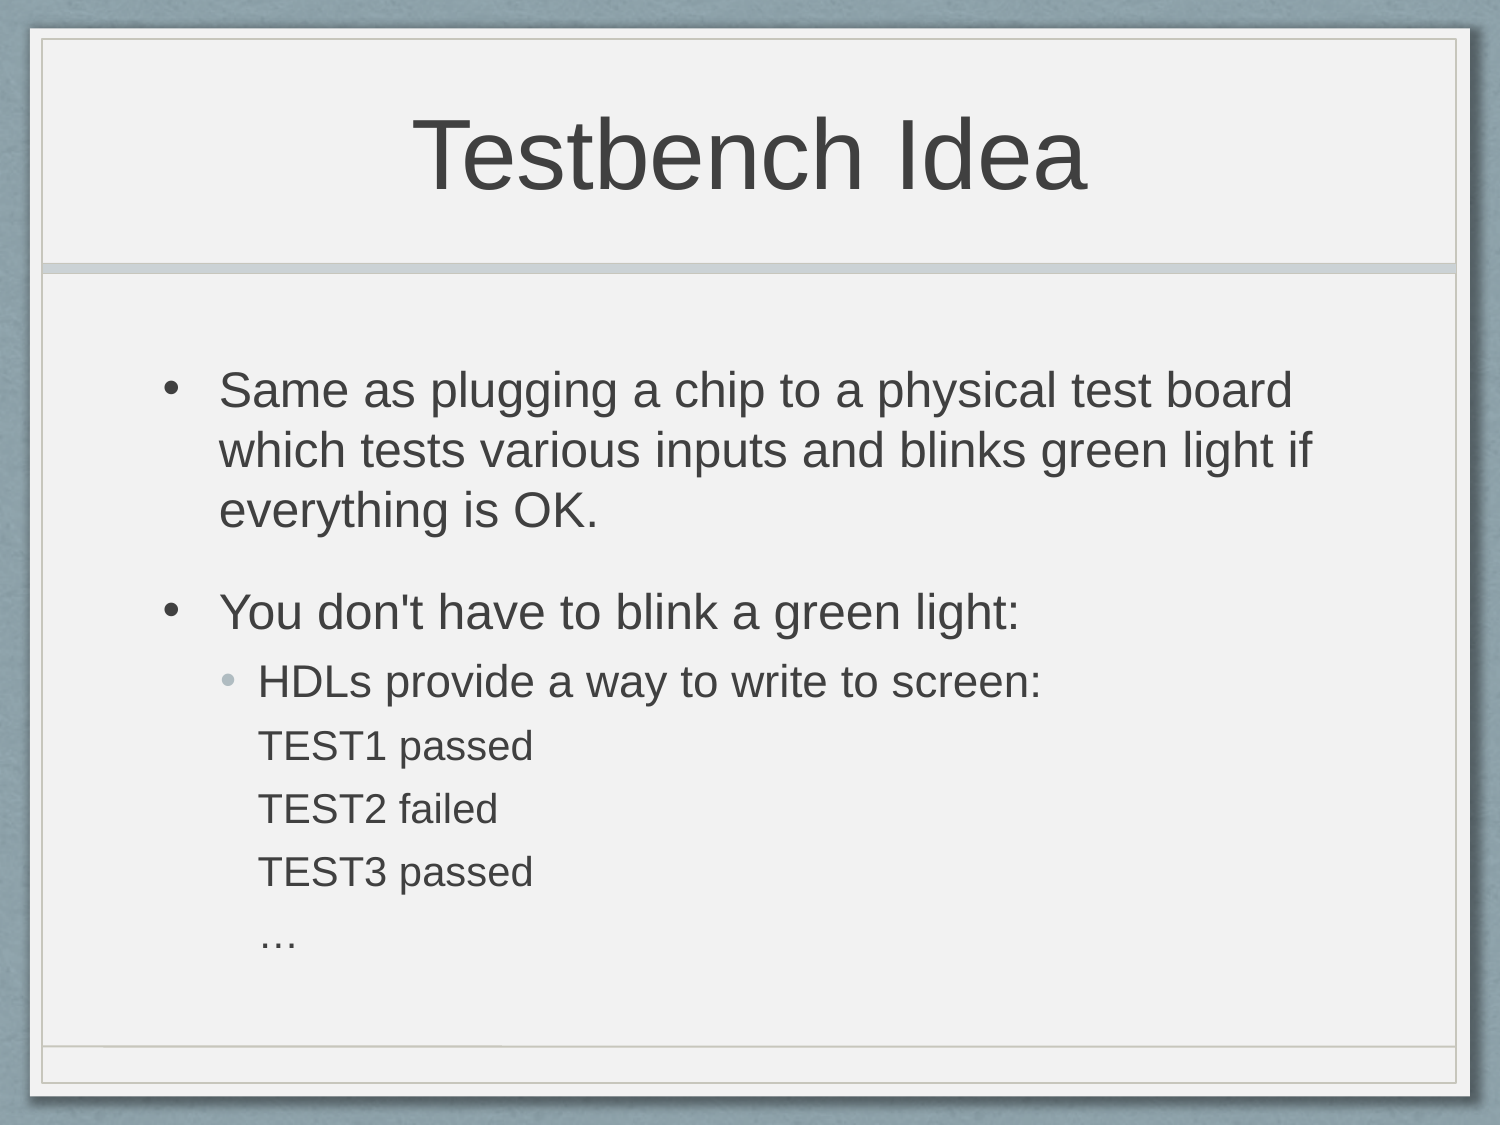

# Testbench Idea
Same as plugging a chip to a physical test board which tests various inputs and blinks green light if everything is OK.
You don't have to blink a green light:
HDLs provide a way to write to screen:
TEST1 passed
TEST2 failed
TEST3 passed
…